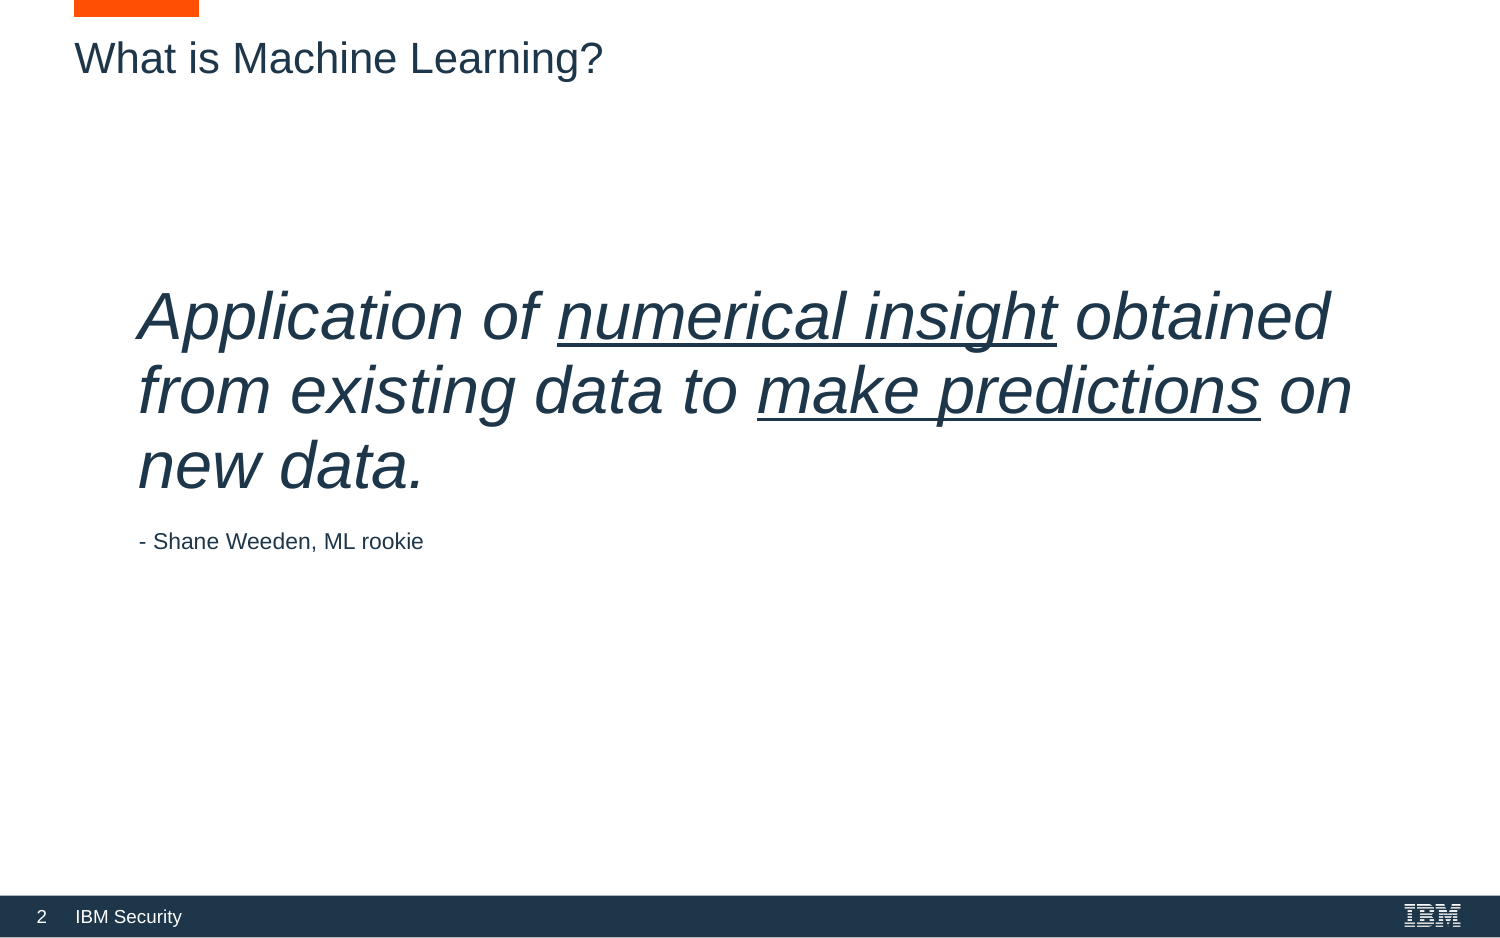

What is Machine Learning?
| Application of numerical insight obtained from existing data to make predictions on new data. - Shane Weeden, ML rookie |
| --- |
|  |
|  |